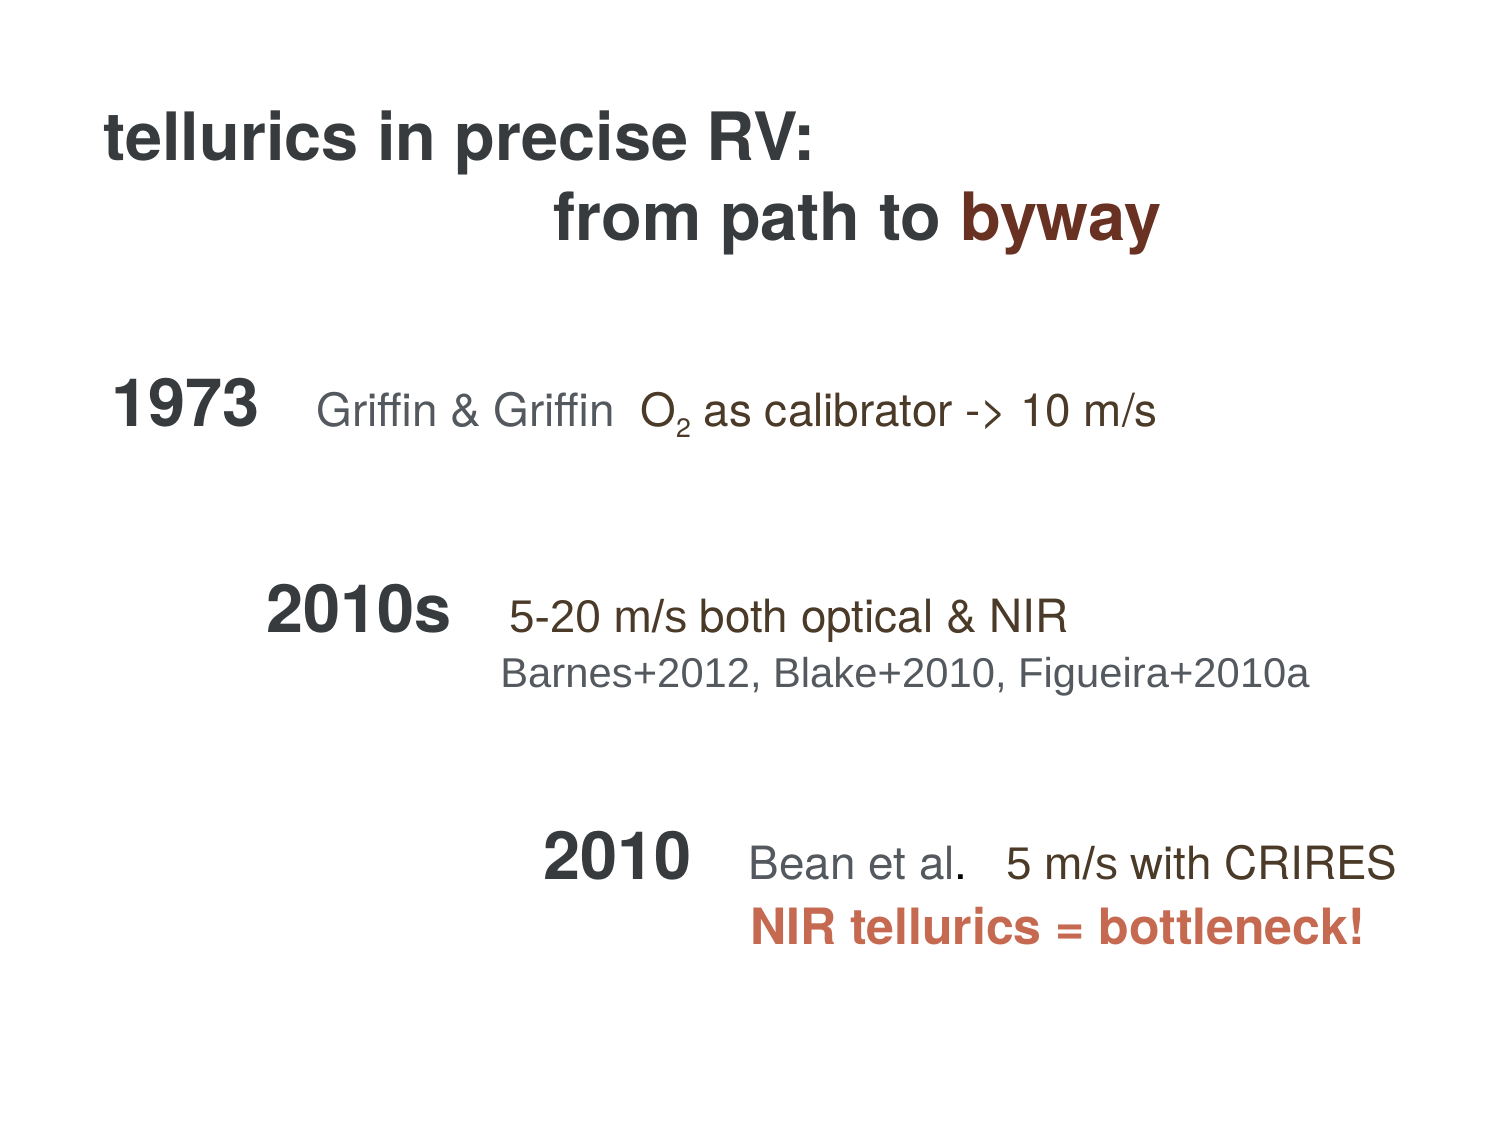

# tellurics in precise RV: from path to byway
1973     Griffin & Griffin  O2 as calibrator -> 10 m/s
2010s     5-20 m/s both optical & NIR
Barnes+2012, Blake+2010, Figueira+2010a
2010     Bean et al.   5 m/s with CRIRES
NIR tellurics = bottleneck!